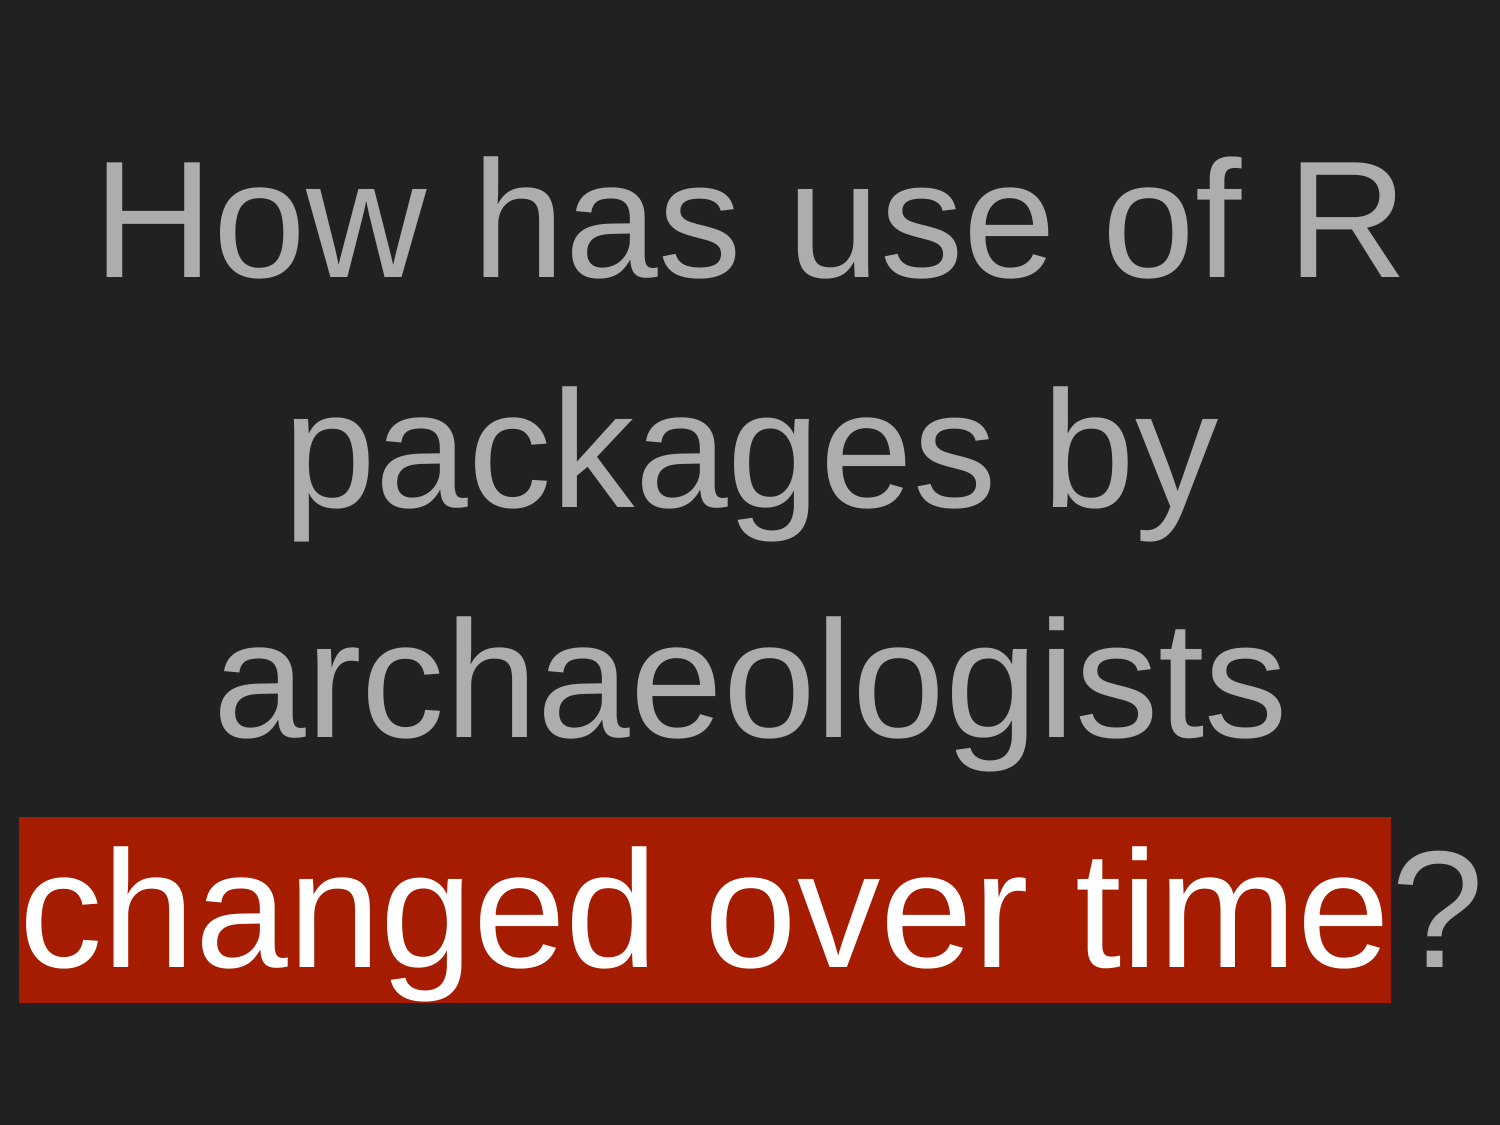

# How has use of R packages by archaeologists changed over time?